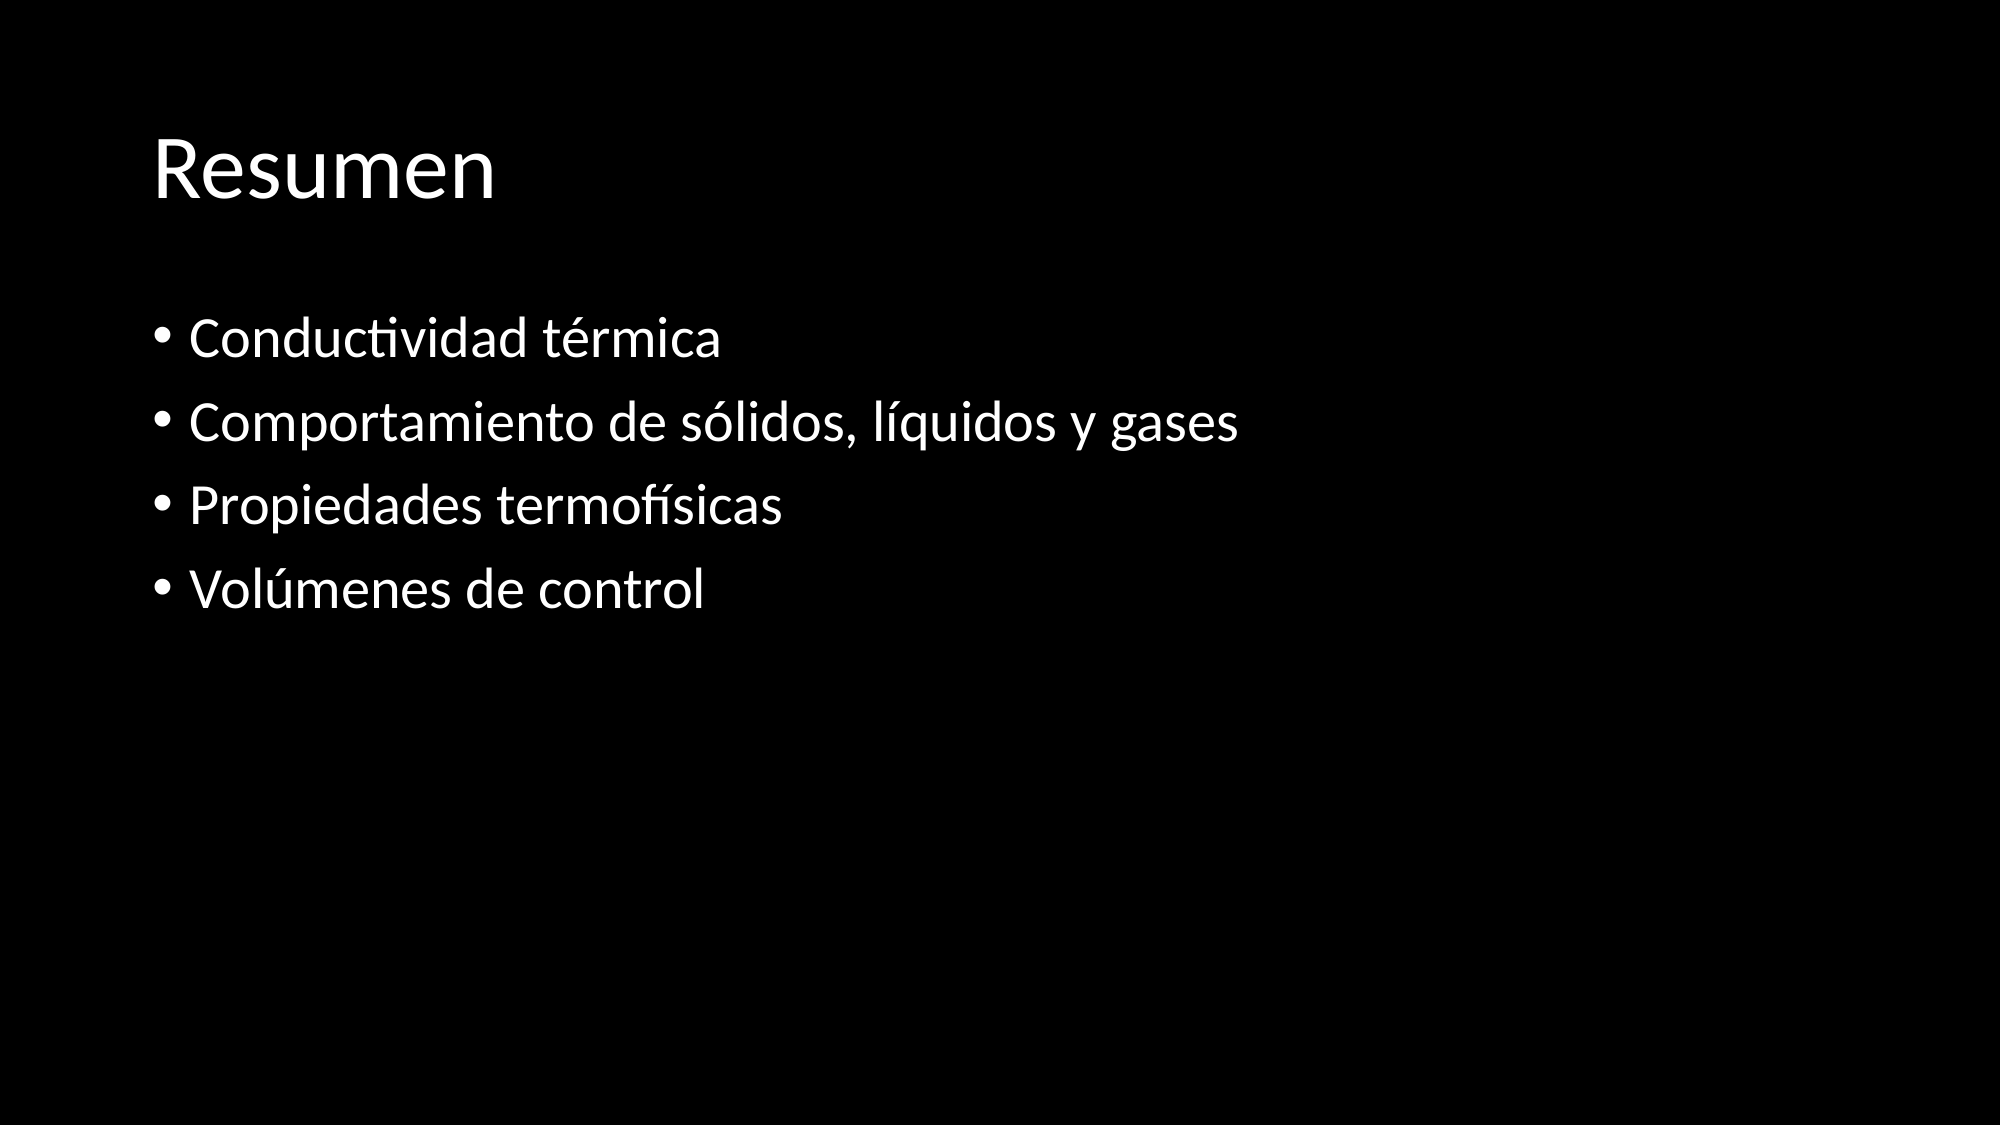

# Resumen
Conductividad térmica
Comportamiento de sólidos, líquidos y gases
Propiedades termofísicas
Volúmenes de control